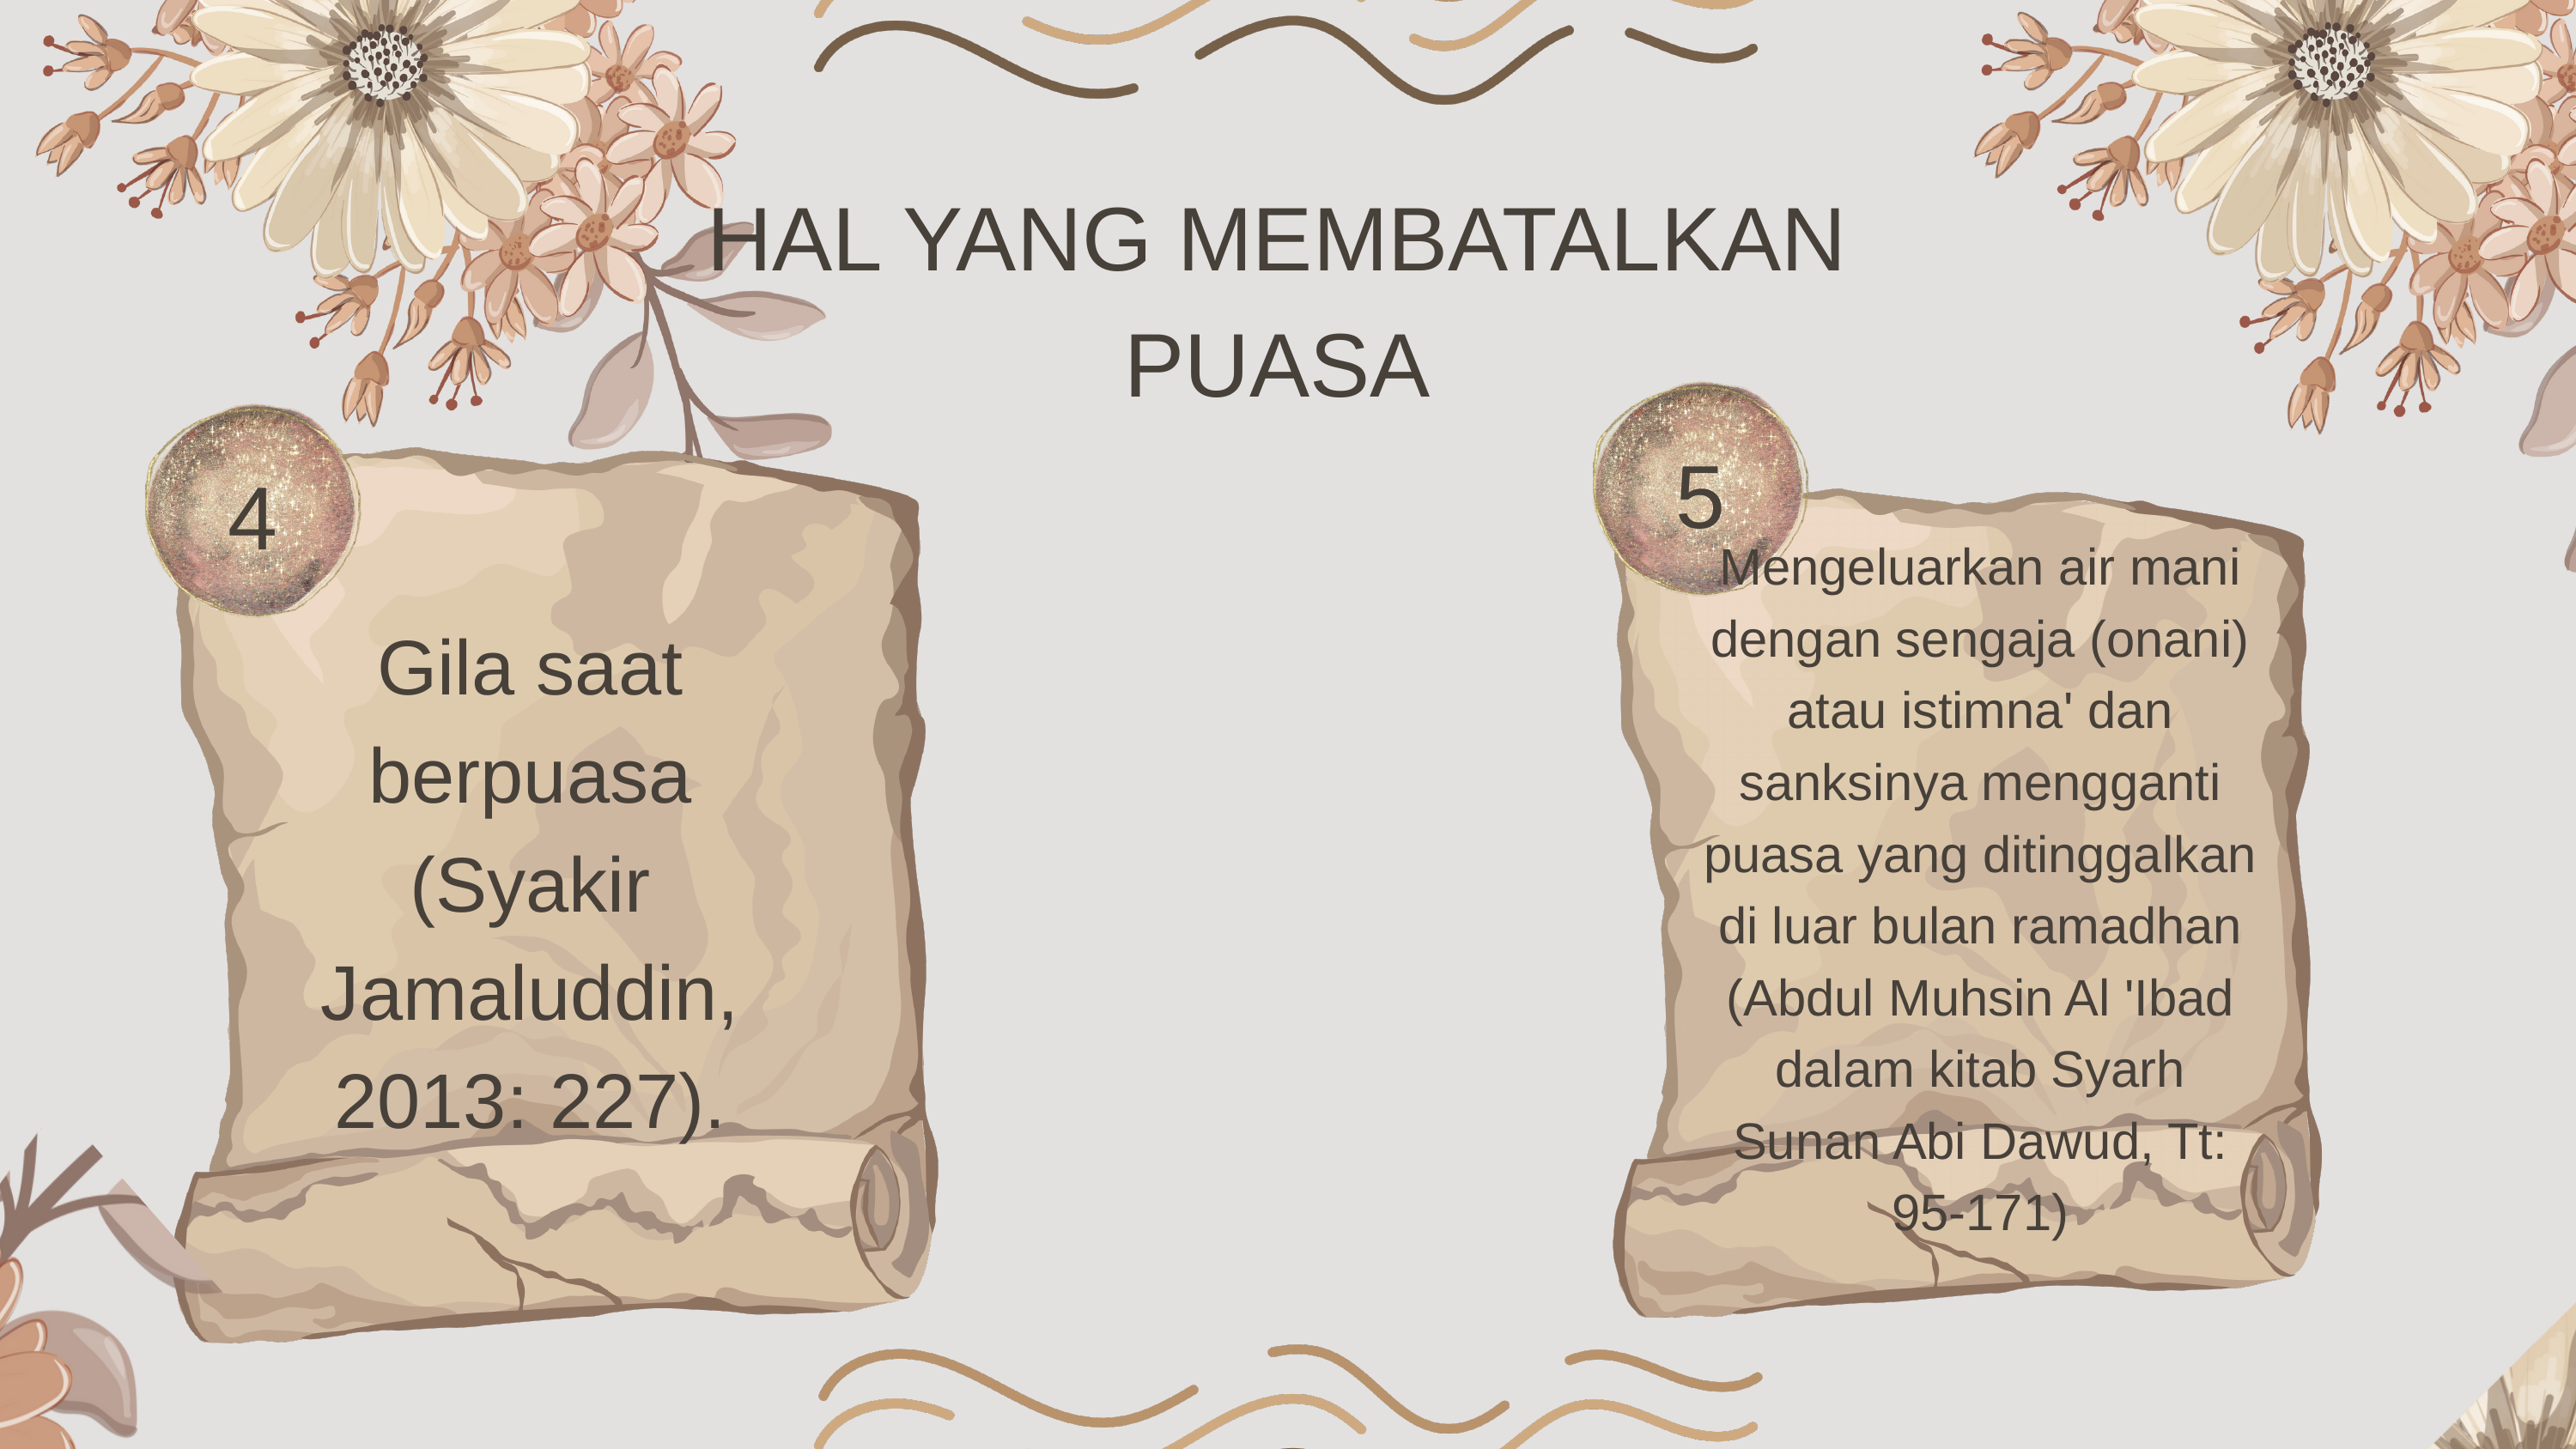

HAL YANG MEMBATALKAN PUASA

5

4

Mengeluarkan air mani dengan sengaja (onani) atau istimna' dan sanksinya mengganti puasa yang ditinggalkan di luar bulan ramadhan (Abdul Muhsin Al 'Ibad dalam kitab Syarh Sunan Abi Dawud, Tt: 95-171)
Gila saat berpuasa (Syakir Jamaluddin, 2013: 227).